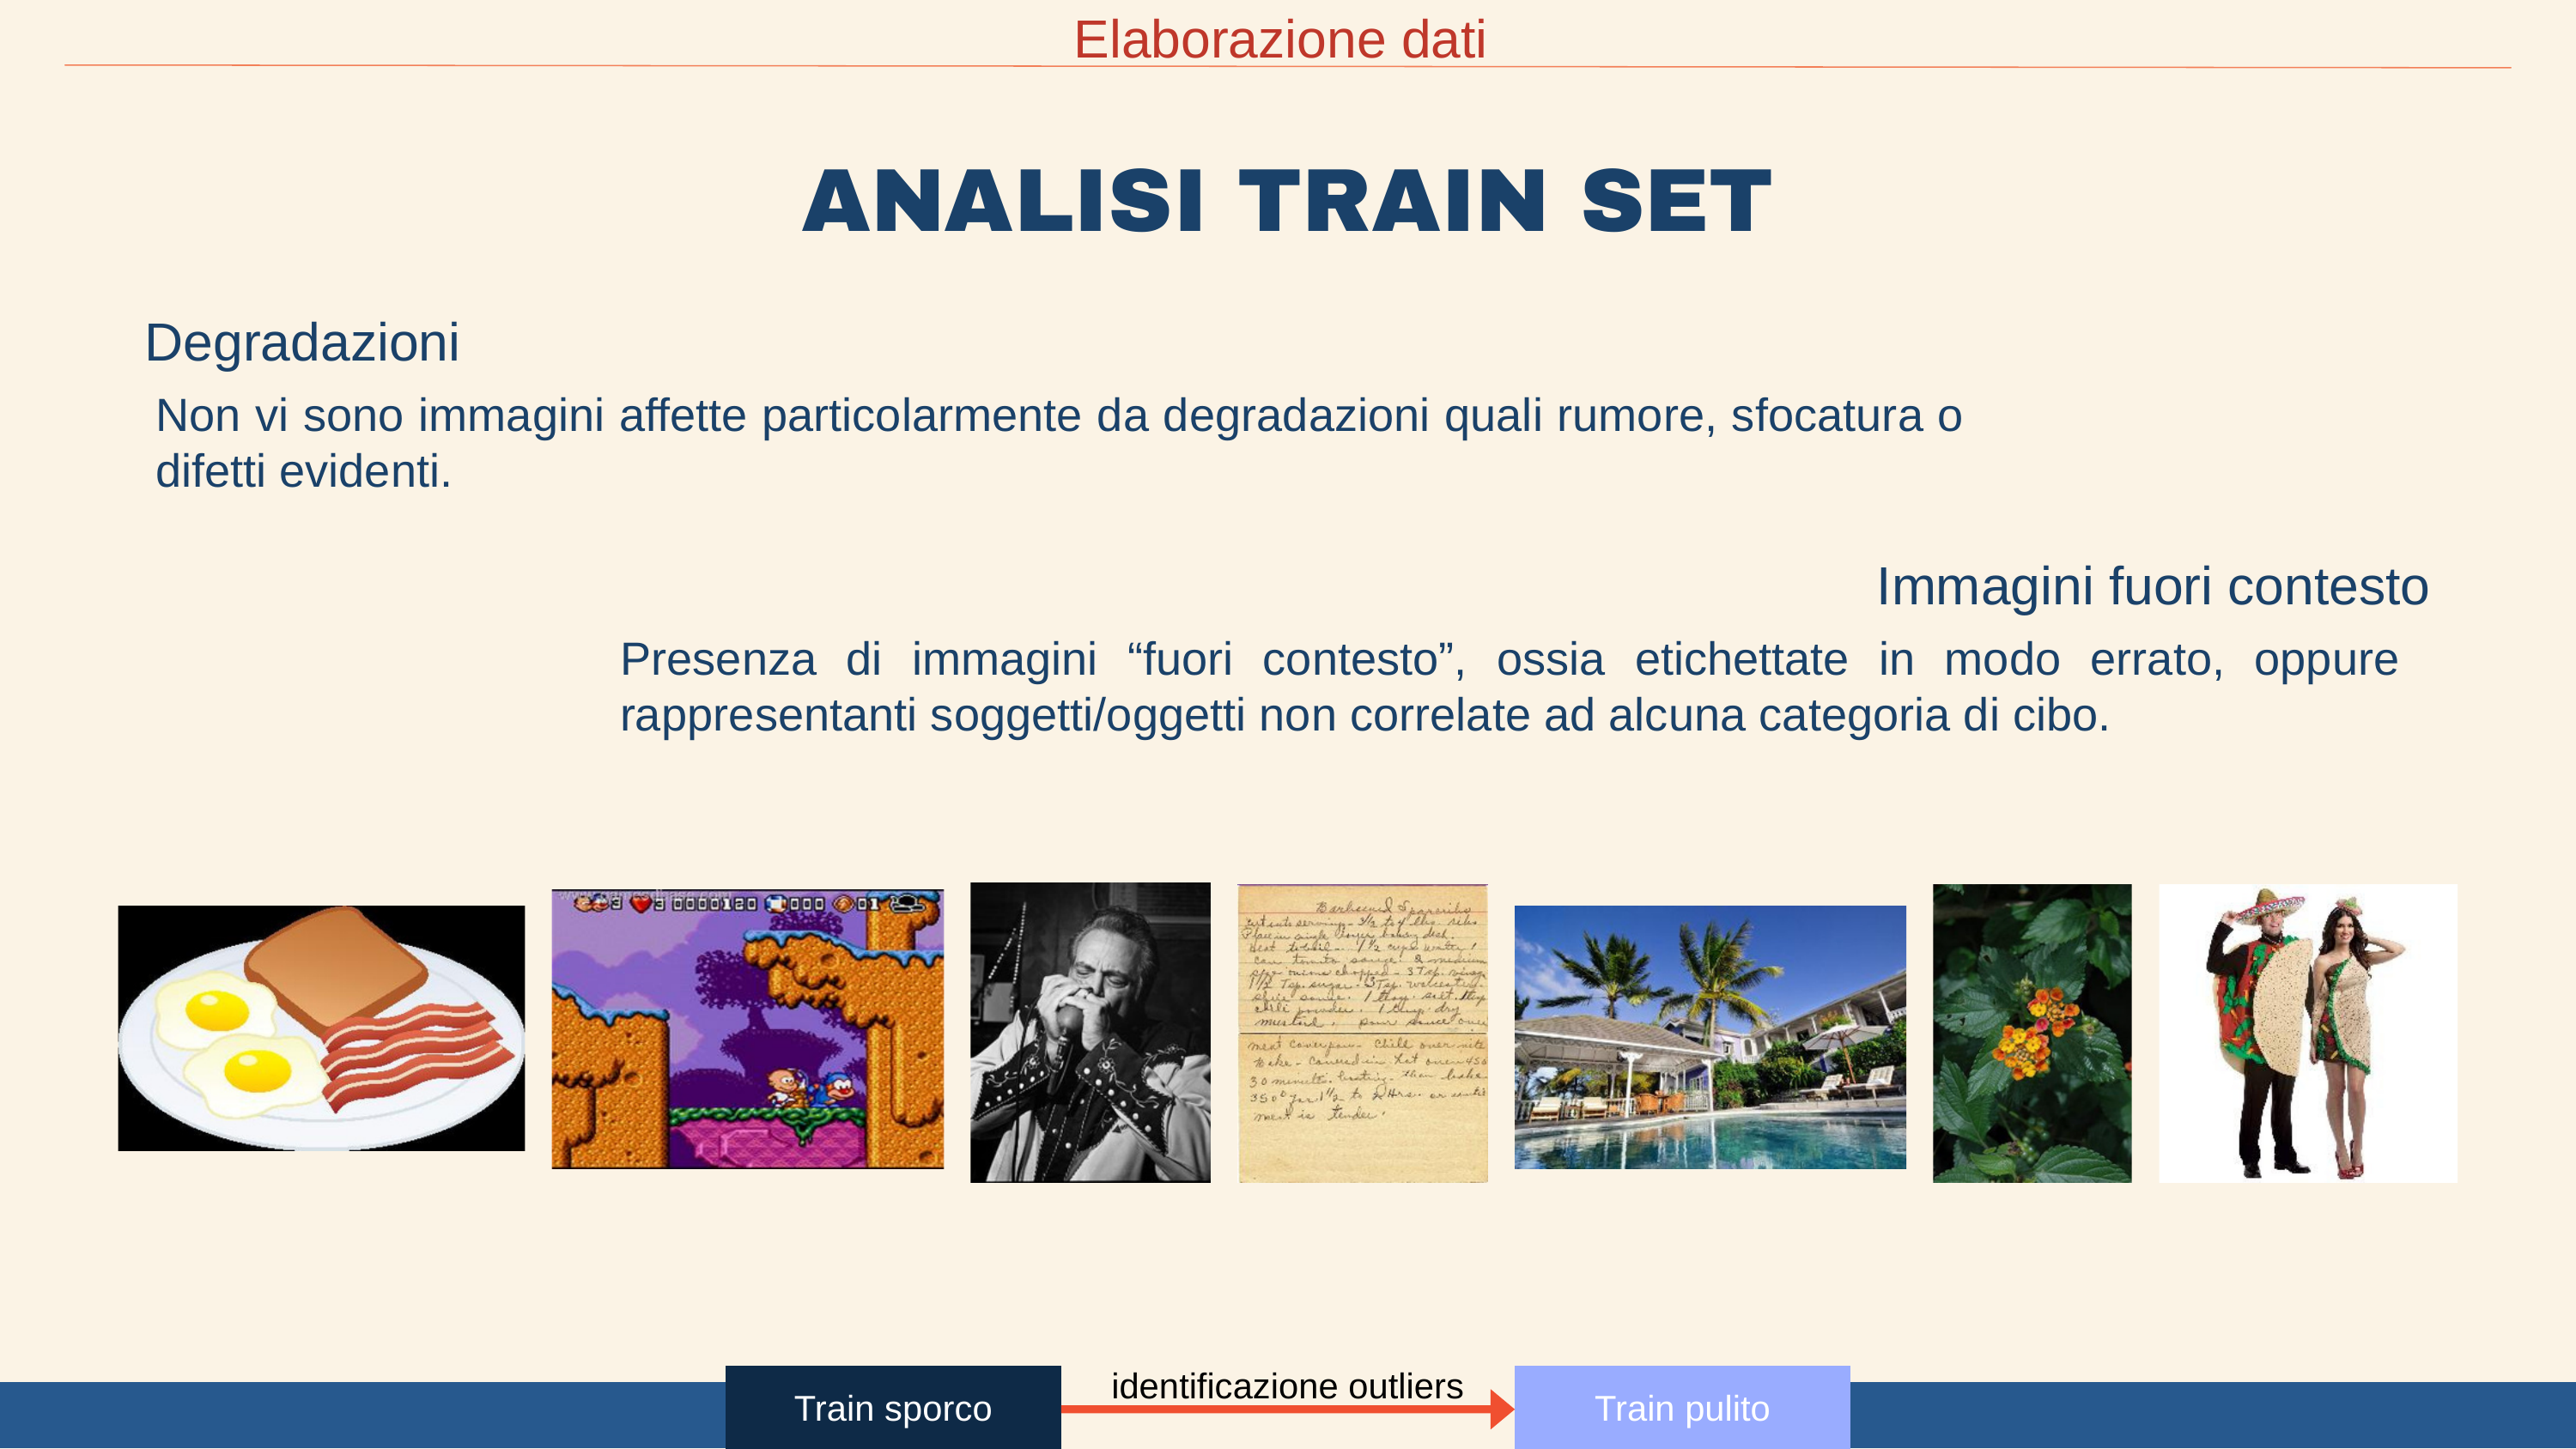

Elaborazione dati

ANALISI TRAIN SET
Degradazioni
Non vi sono immagini affette particolarmente da degradazioni quali rumore, sfocatura o difetti evidenti.
Immagini fuori contesto
Presenza di immagini “fuori contesto”, ossia etichettate in modo errato, oppure  rappresentanti soggetti/oggetti non correlate ad alcuna categoria di cibo.

identificazione outliers

Train sporco

Train pulito